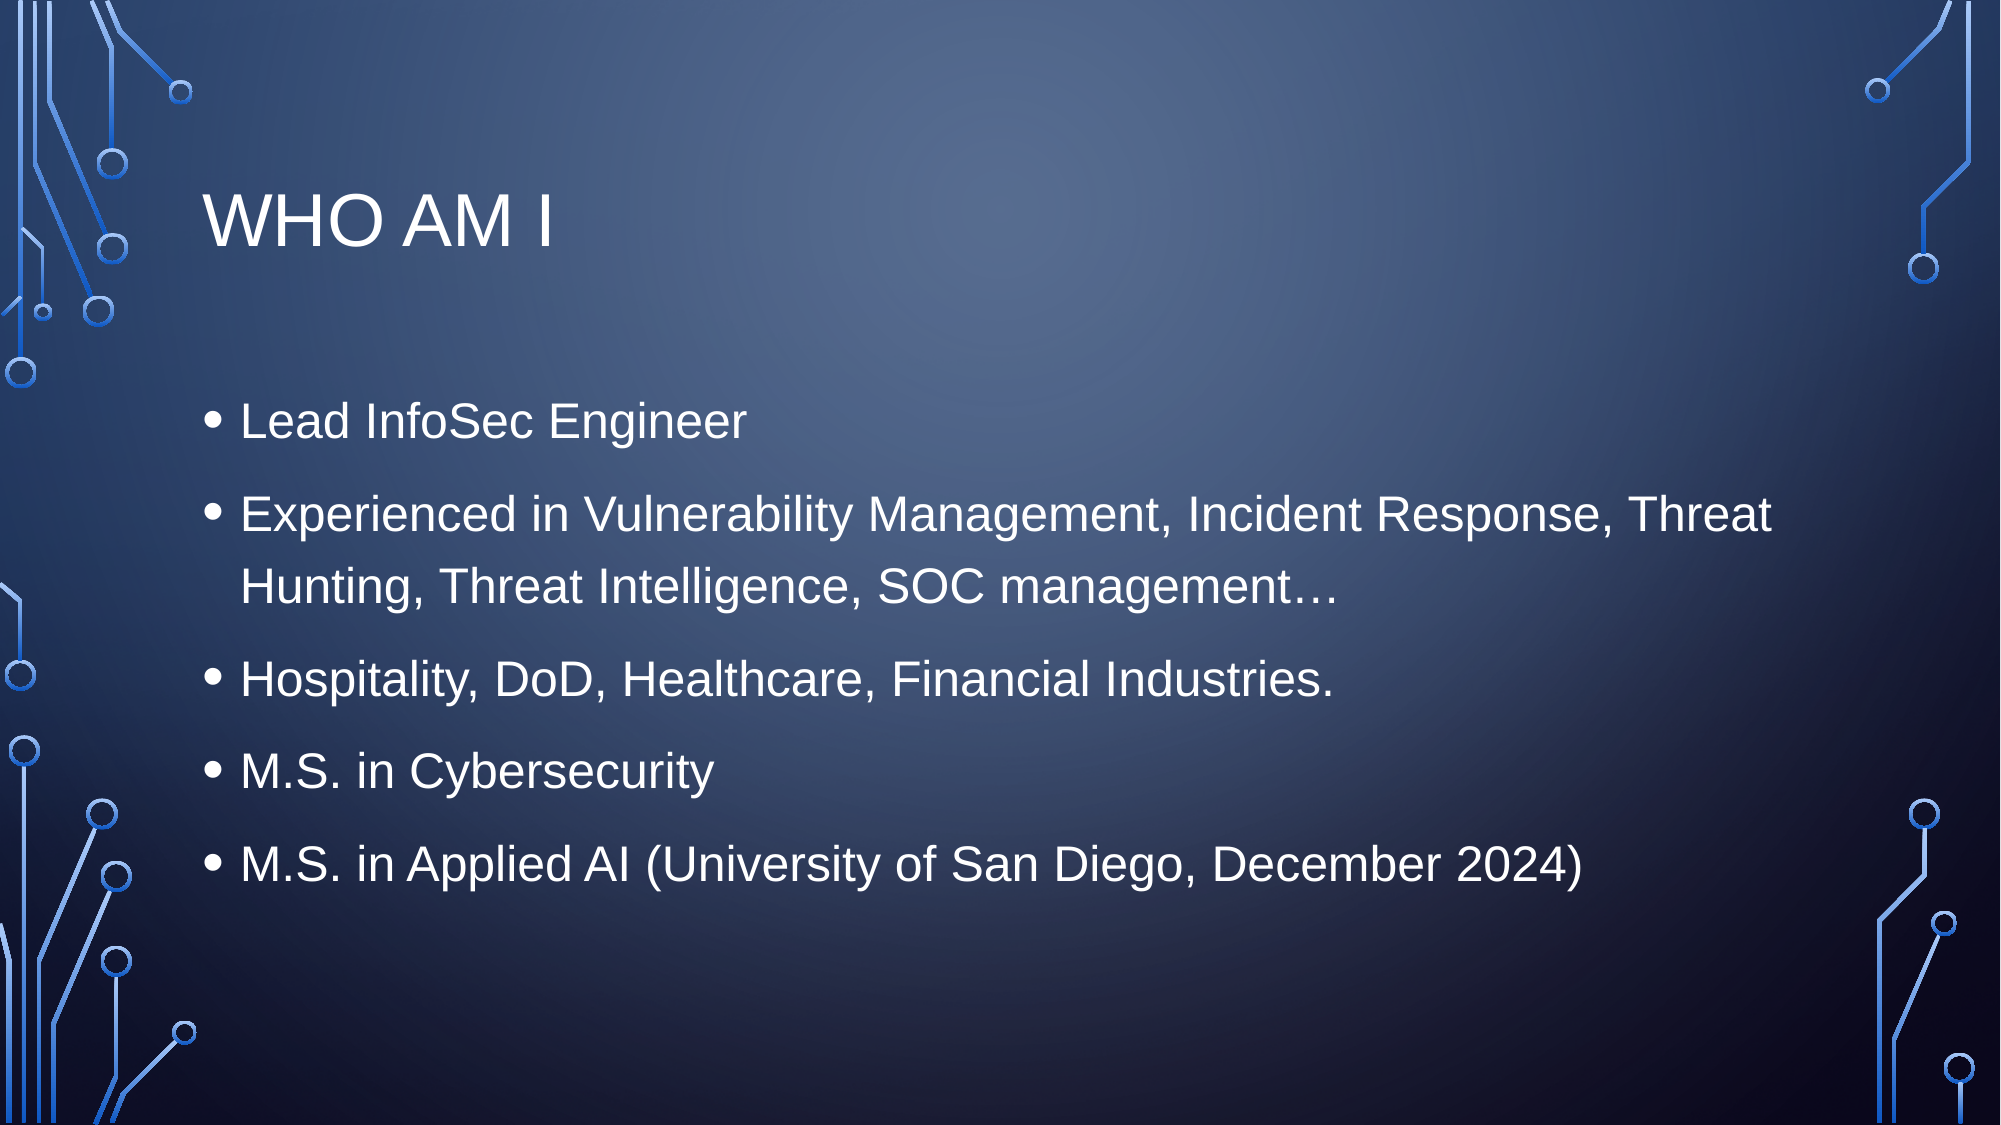

# Who am I
Lead InfoSec Engineer
Experienced in Vulnerability Management, Incident Response, Threat Hunting, Threat Intelligence, SOC management…
Hospitality, DoD, Healthcare, Financial Industries.
M.S. in Cybersecurity
M.S. in Applied AI (University of San Diego, December 2024)